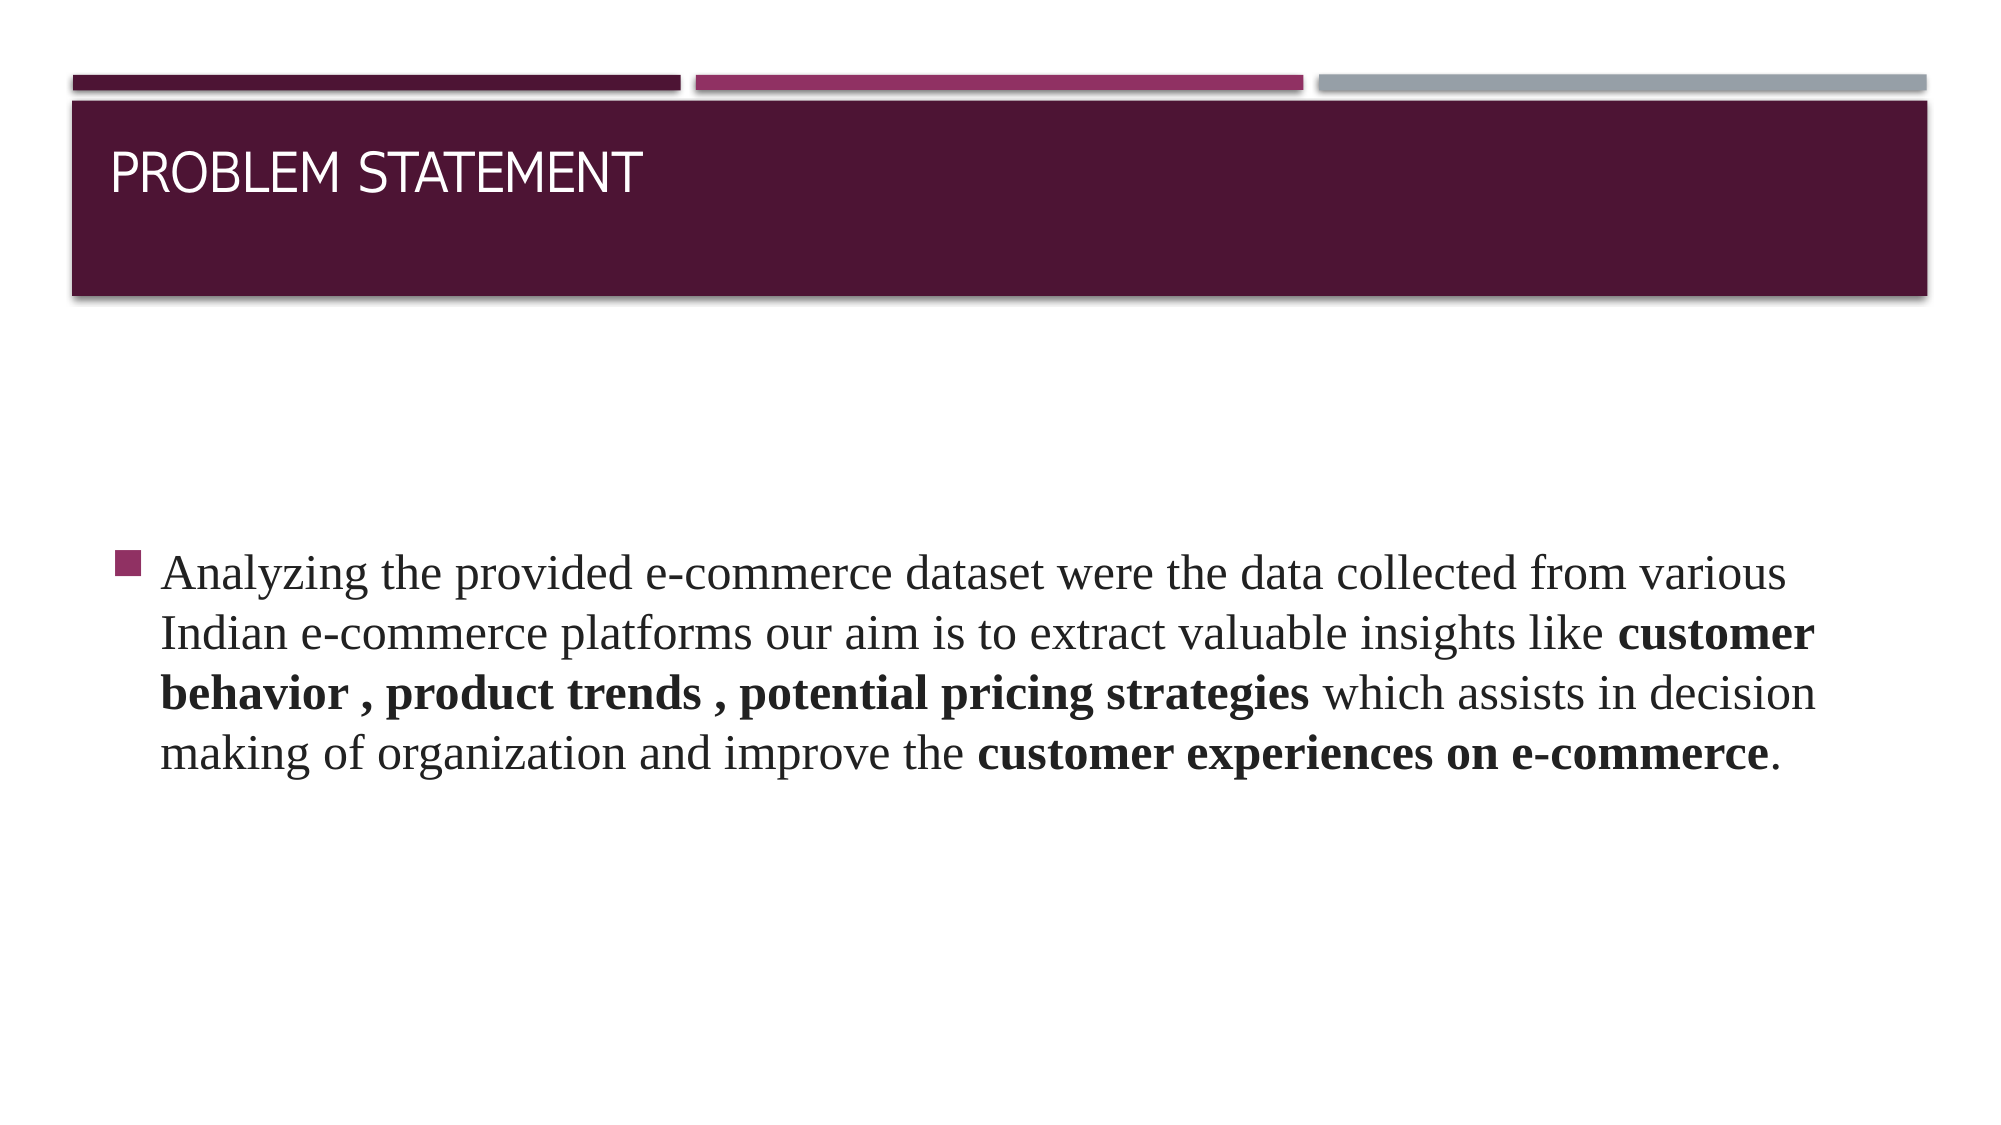

# Problem Statement
Analyzing the provided e-commerce dataset were the data collected from various Indian e-commerce platforms our aim is to extract valuable insights like customer behavior , product trends , potential pricing strategies which assists in decision making of organization and improve the customer experiences on e-commerce.